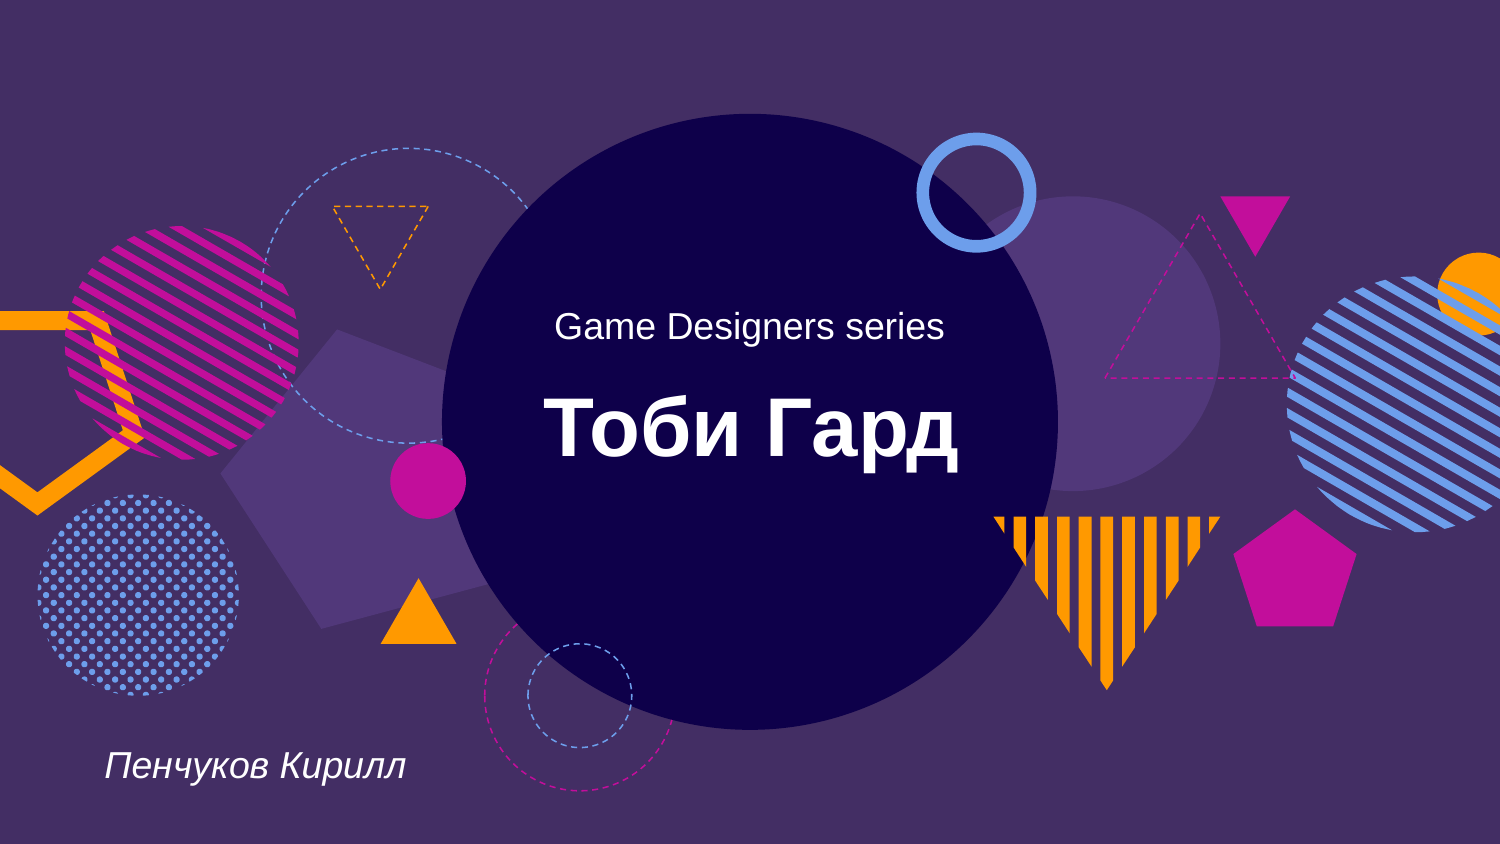

Game Designers series
# Тоби Гард
Пенчуков Кирилл